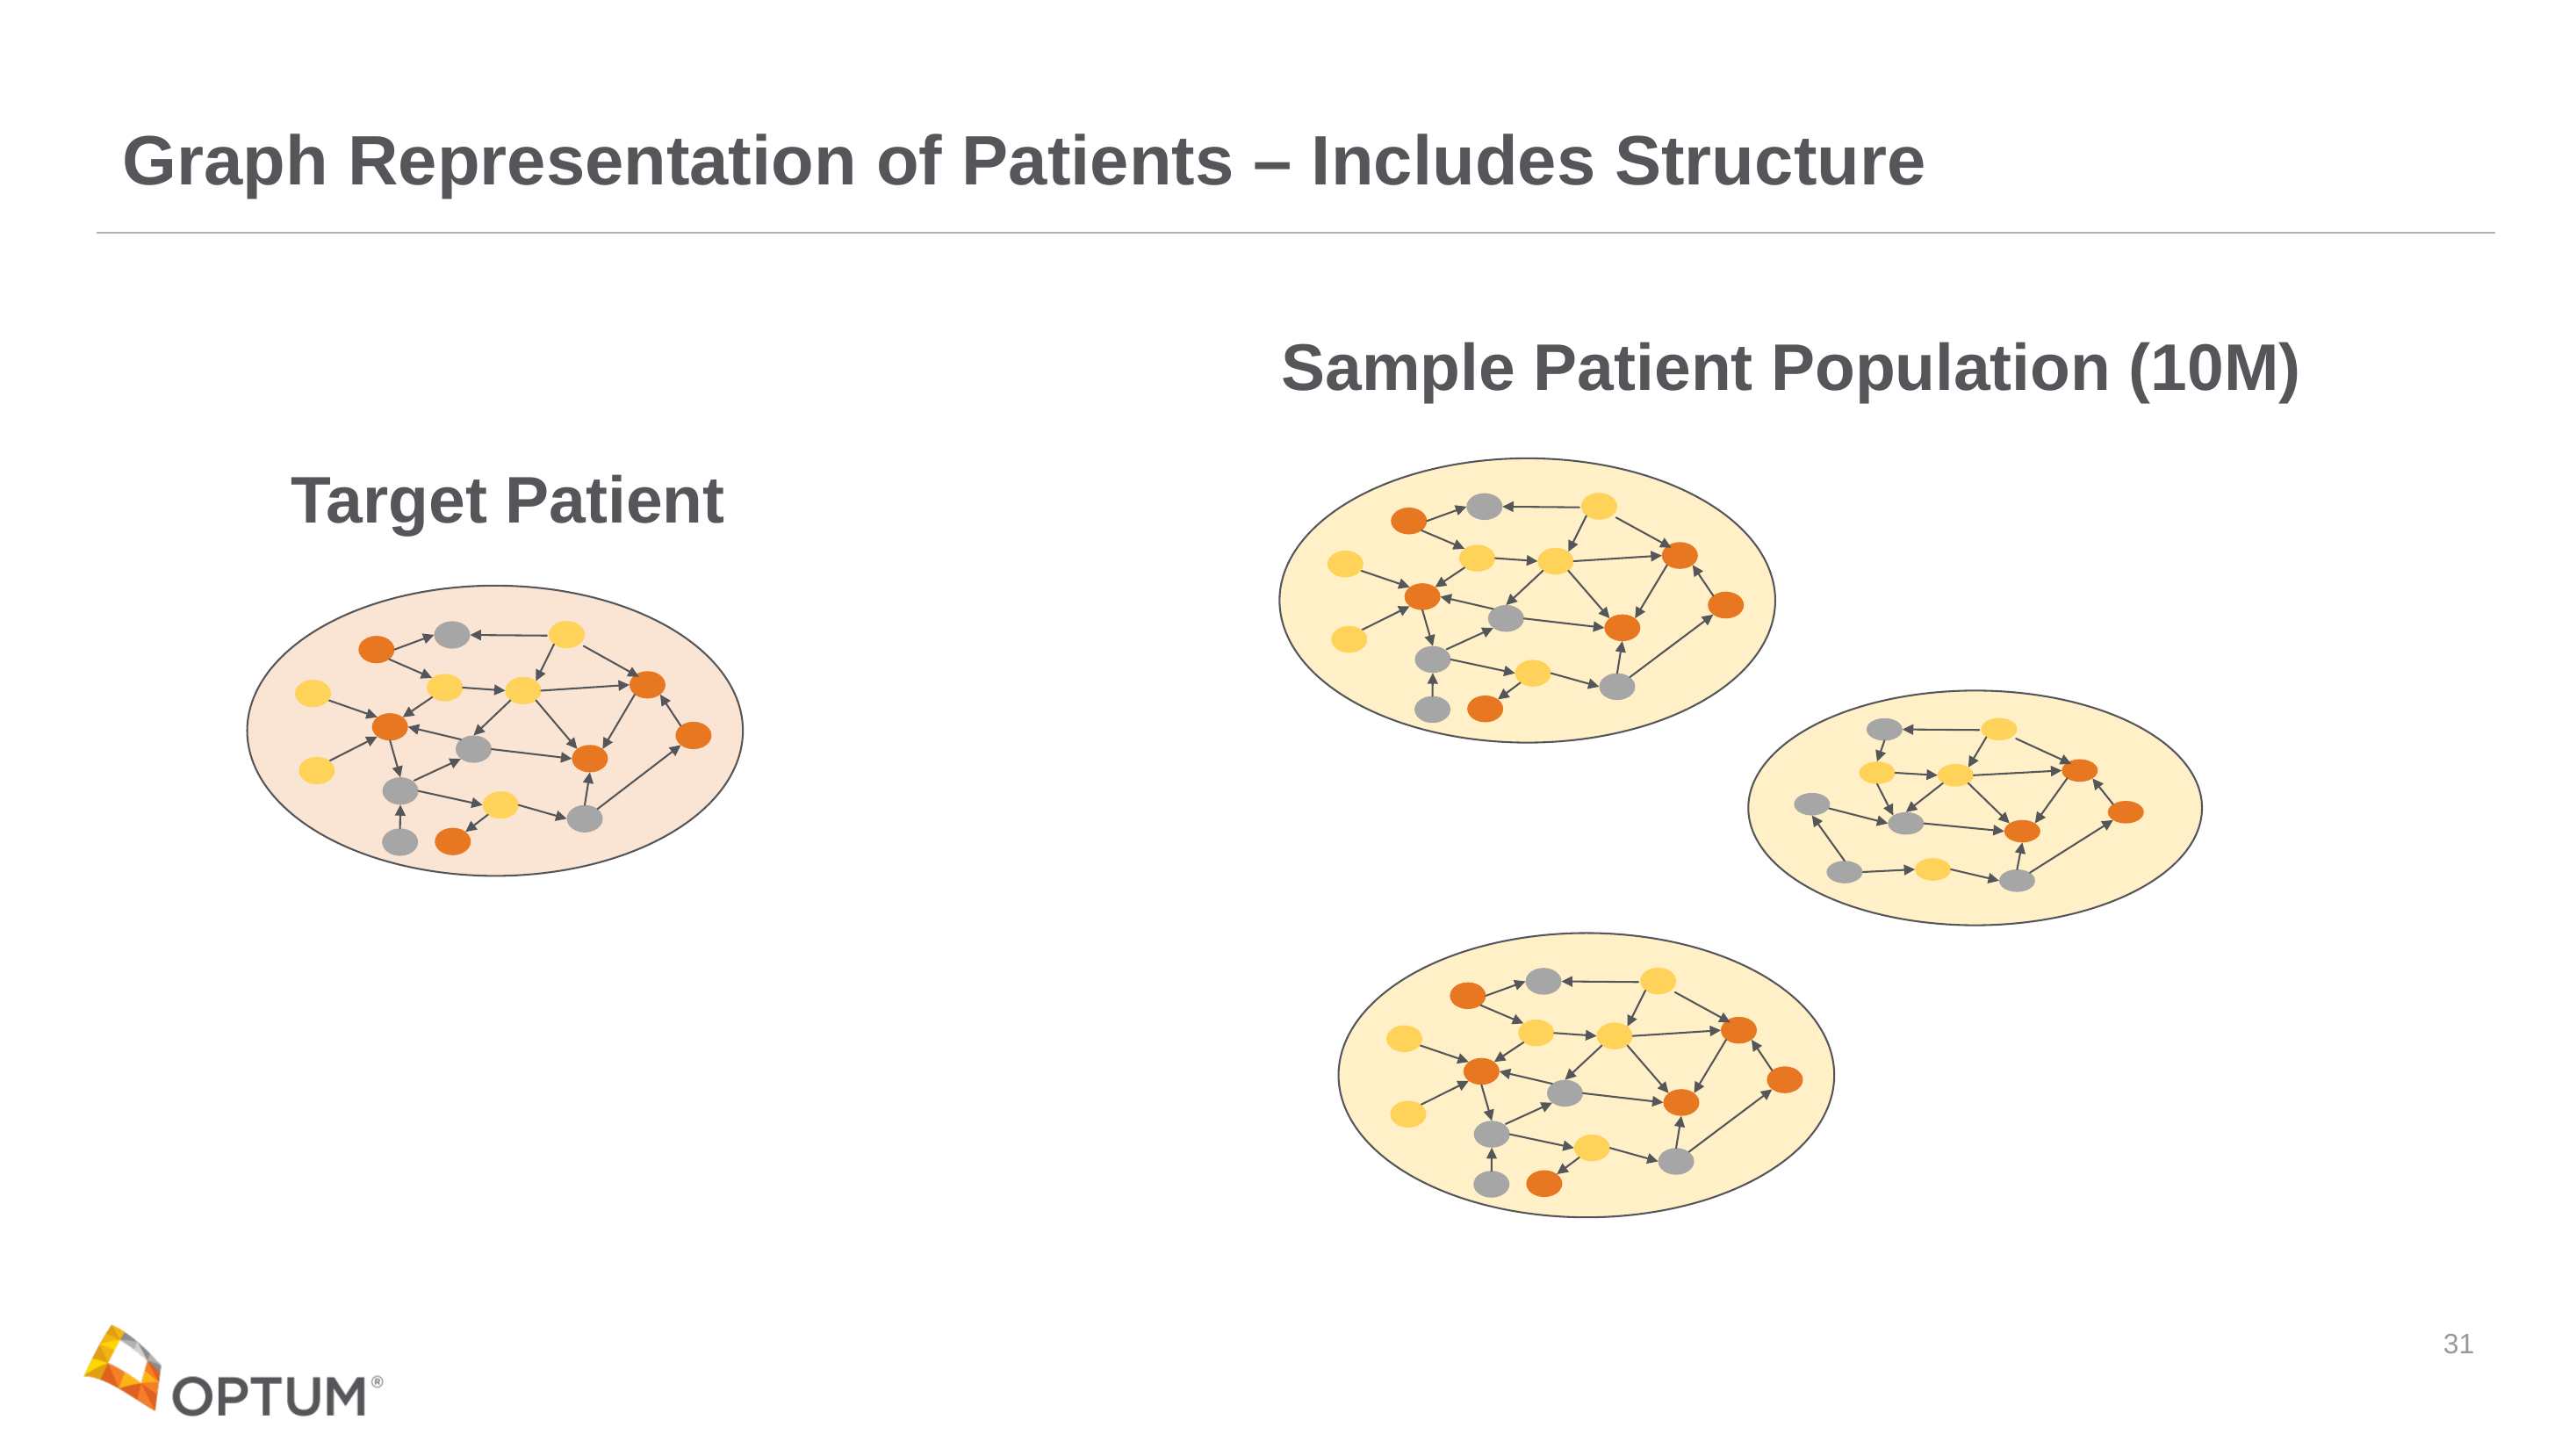

# Graph Representation of Patients – Includes Structure
Sample Patient Population (10M)
Target Patient

31